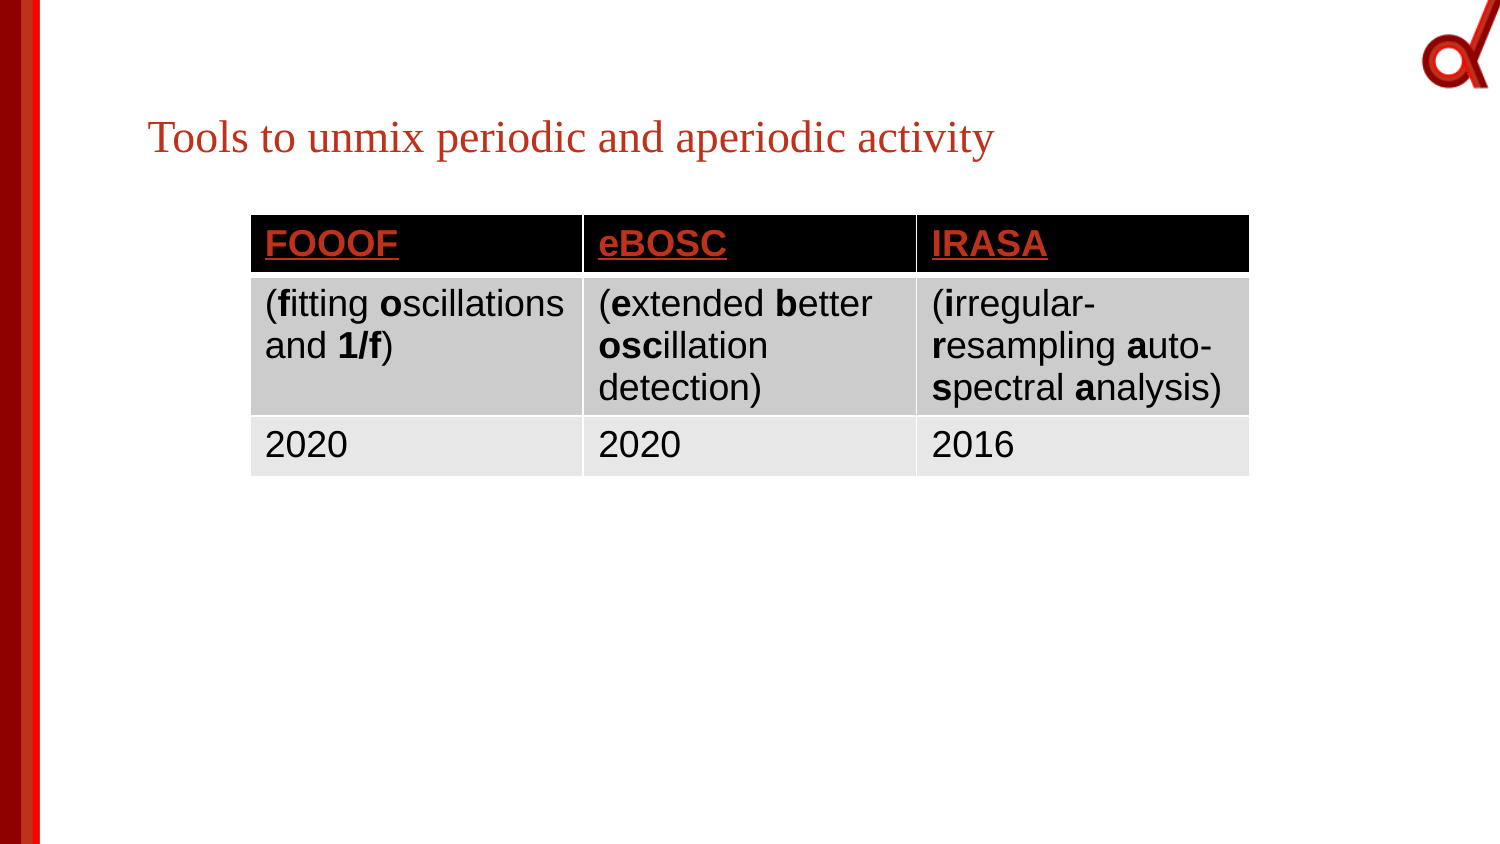

#
Tools to unmix periodic and aperiodic activity
| FOOOF | eBOSC | IRASA |
| --- | --- | --- |
| (fitting oscillations and 1/f) | (extended better oscillation detection) | (irregular-resampling auto-spectral analysis) |
| 2020 | 2020 | 2016 |